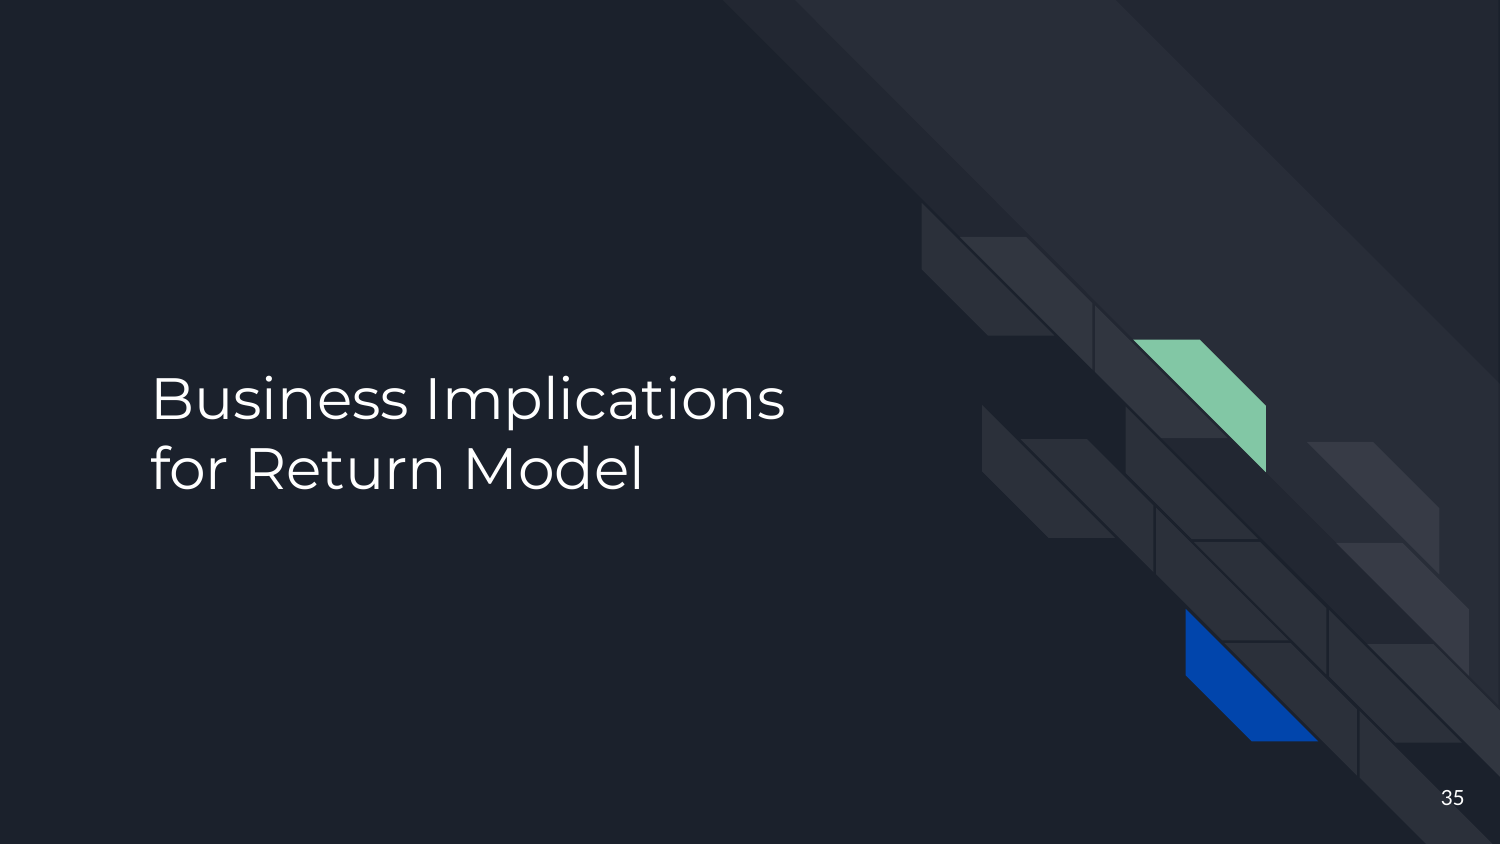

# Business Implications for Return Model
35